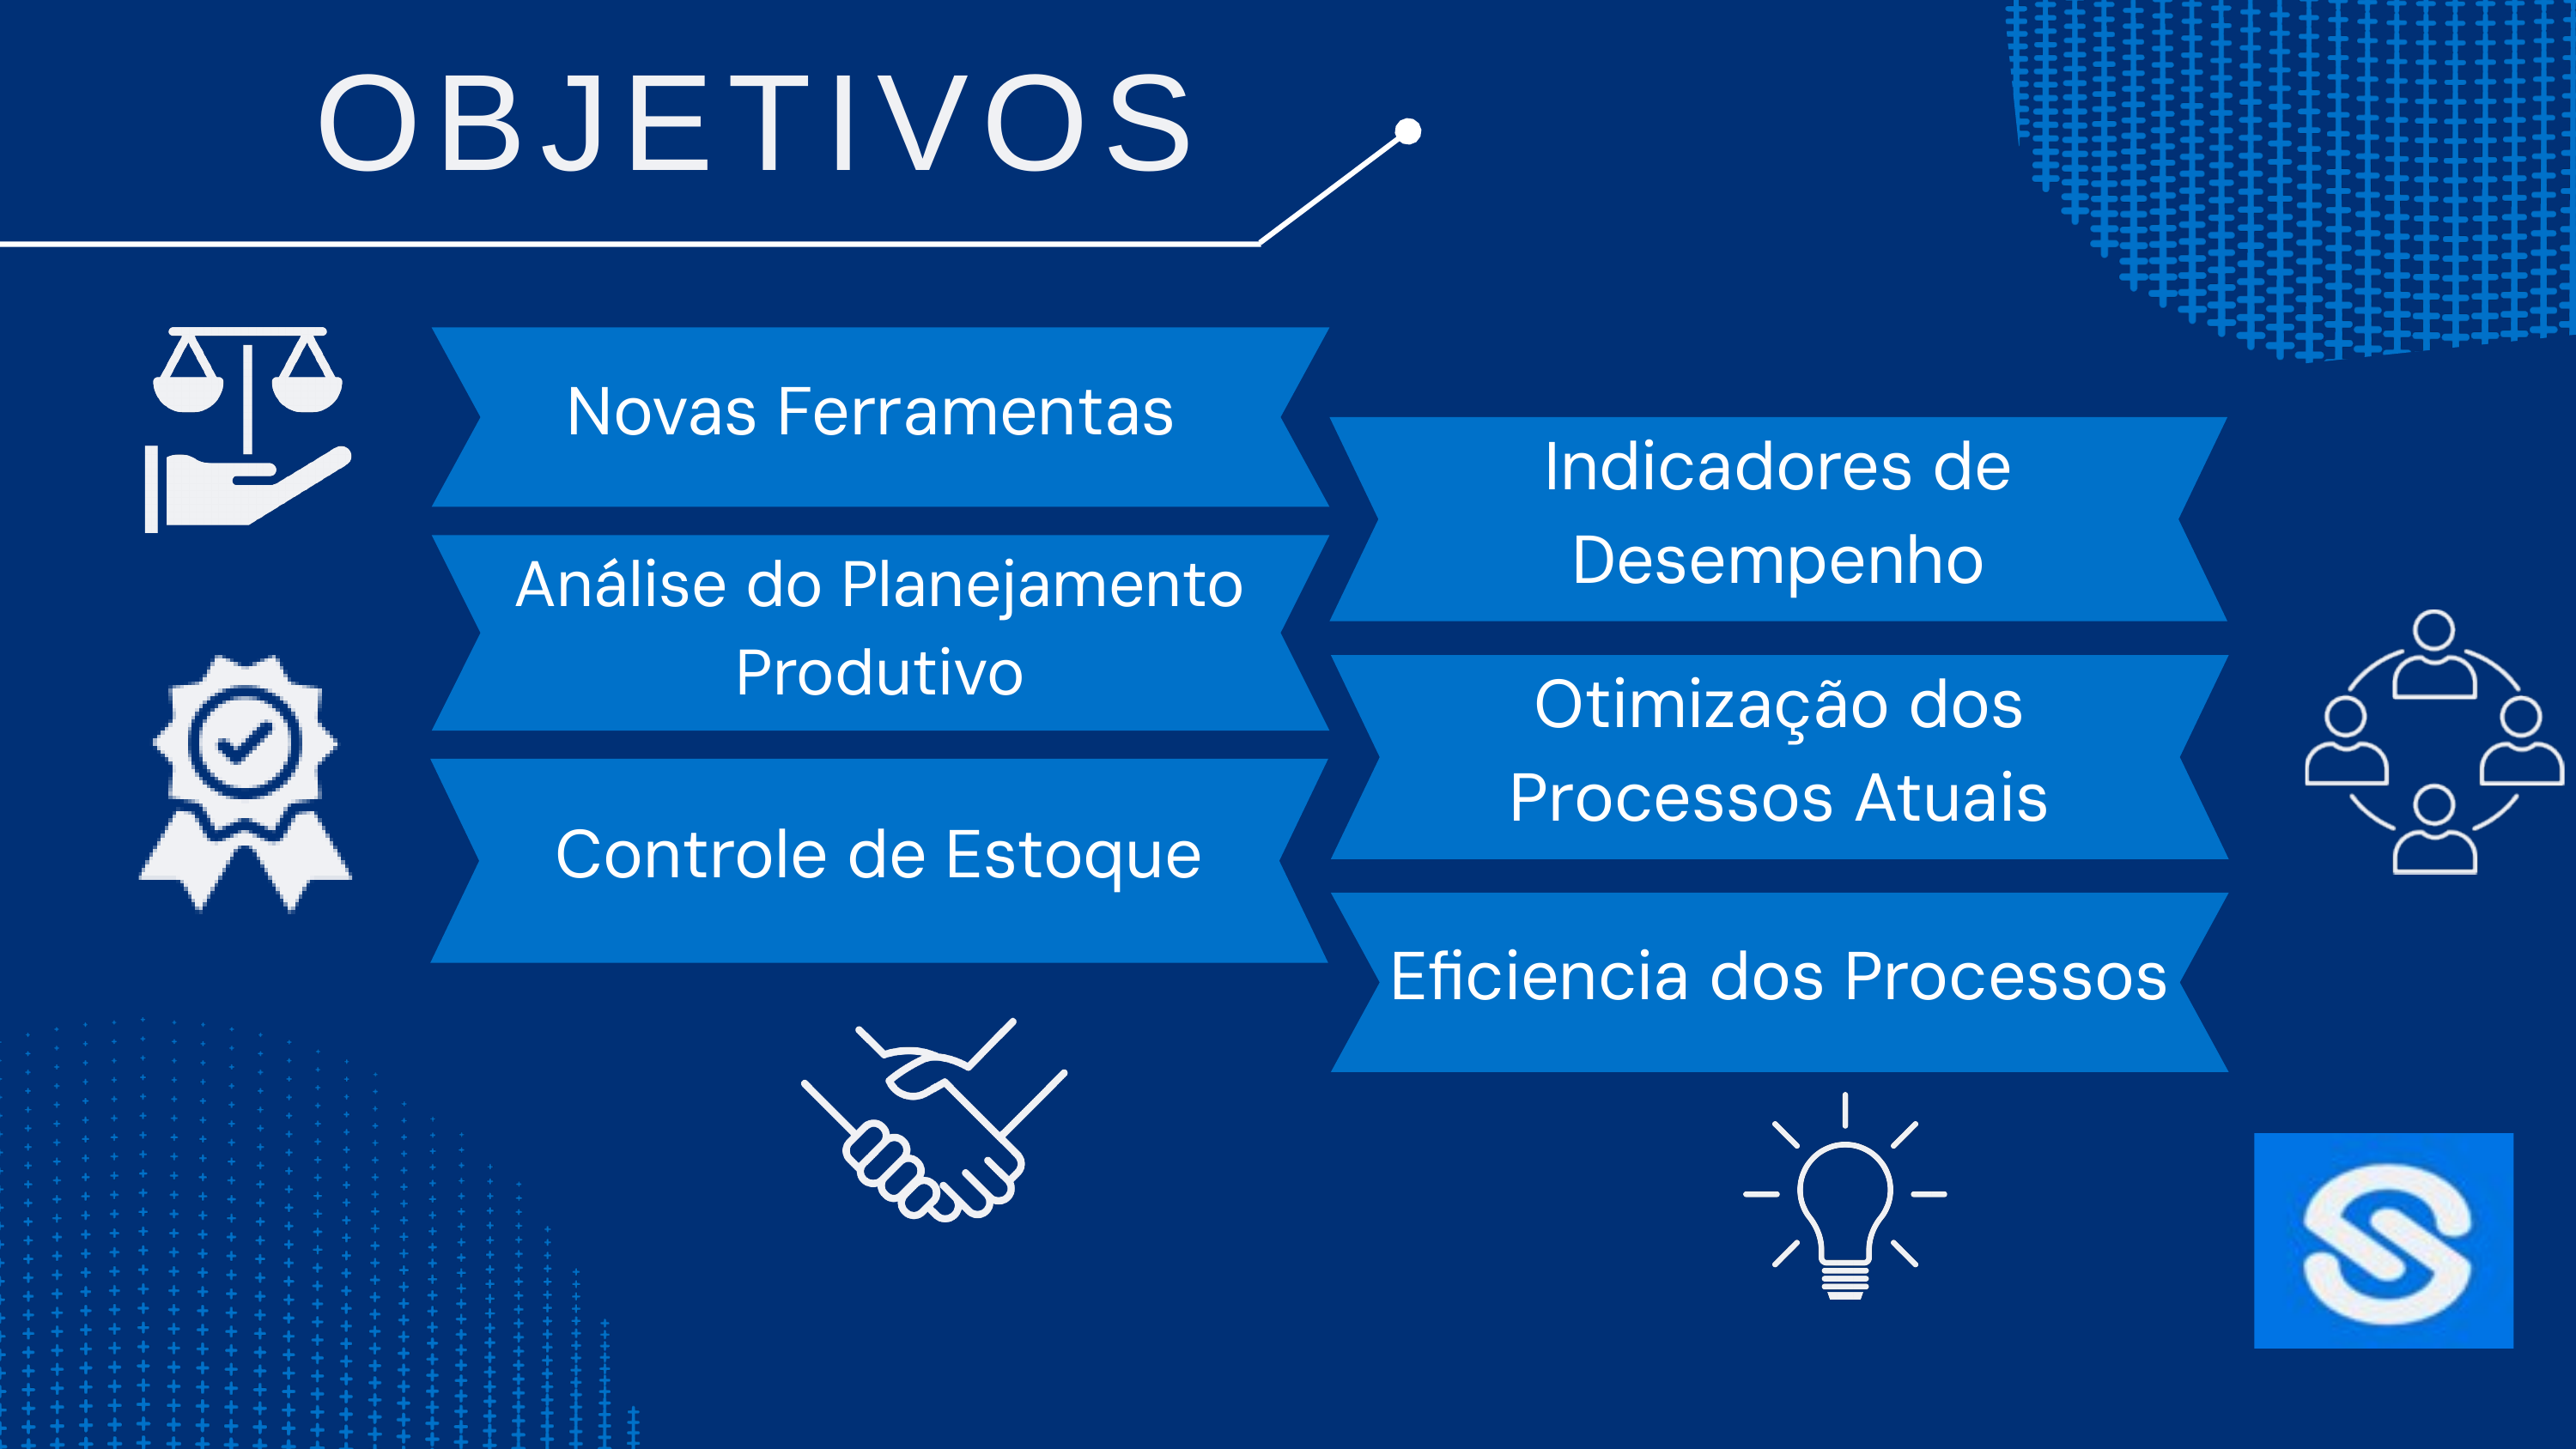

OBJETIVOS

Novas Ferramentas

Indicadores de Desempenho

Análise do Planejamento Produtivo

Otimização dos Processos Atuais

Controle de Estoque

Eficiencia dos Processos